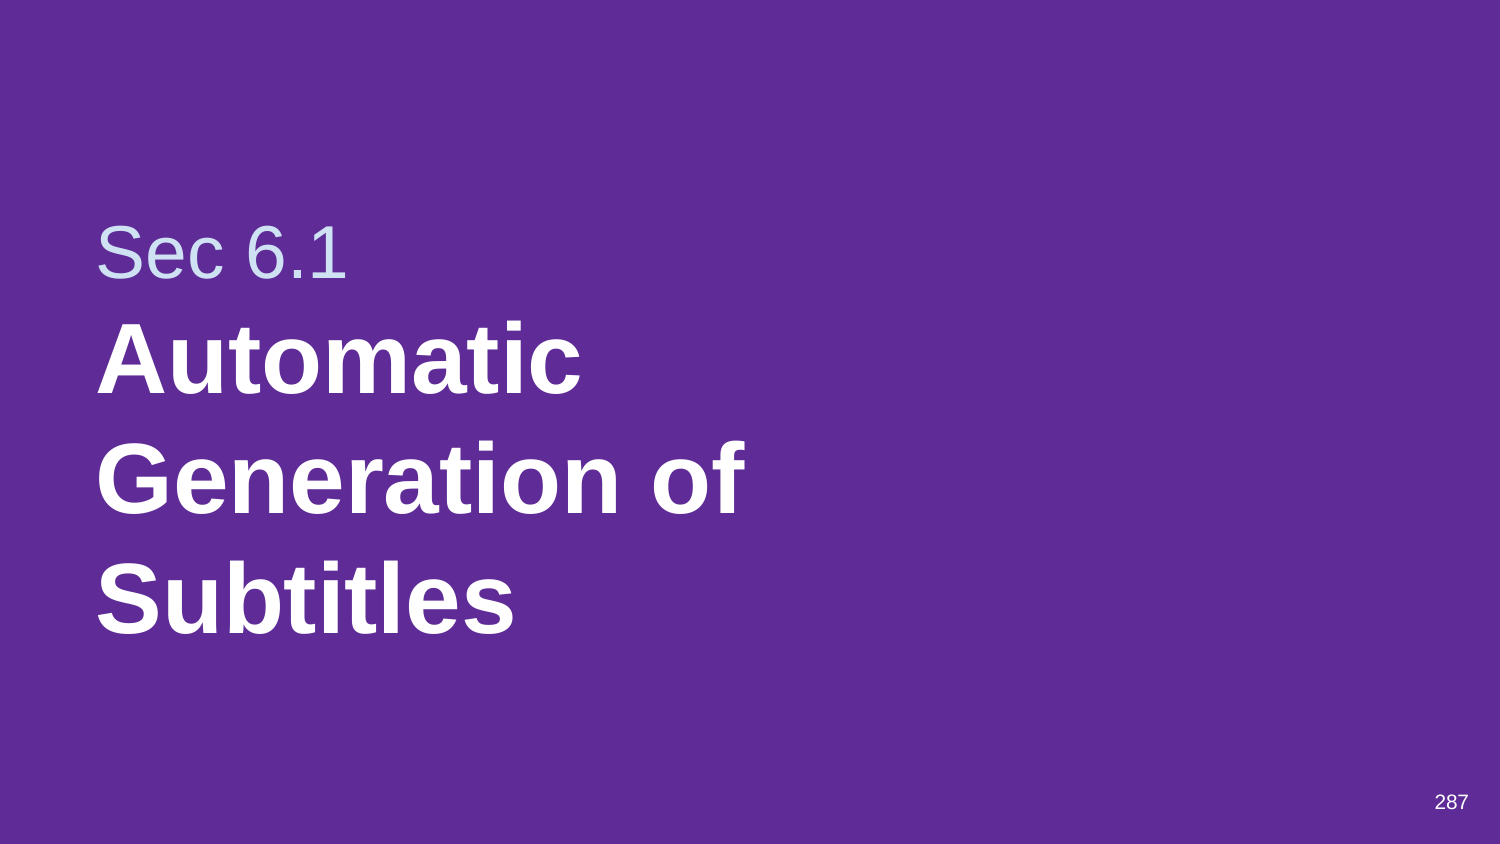

# Sec 6.1
Automatic Generation of Subtitles
287